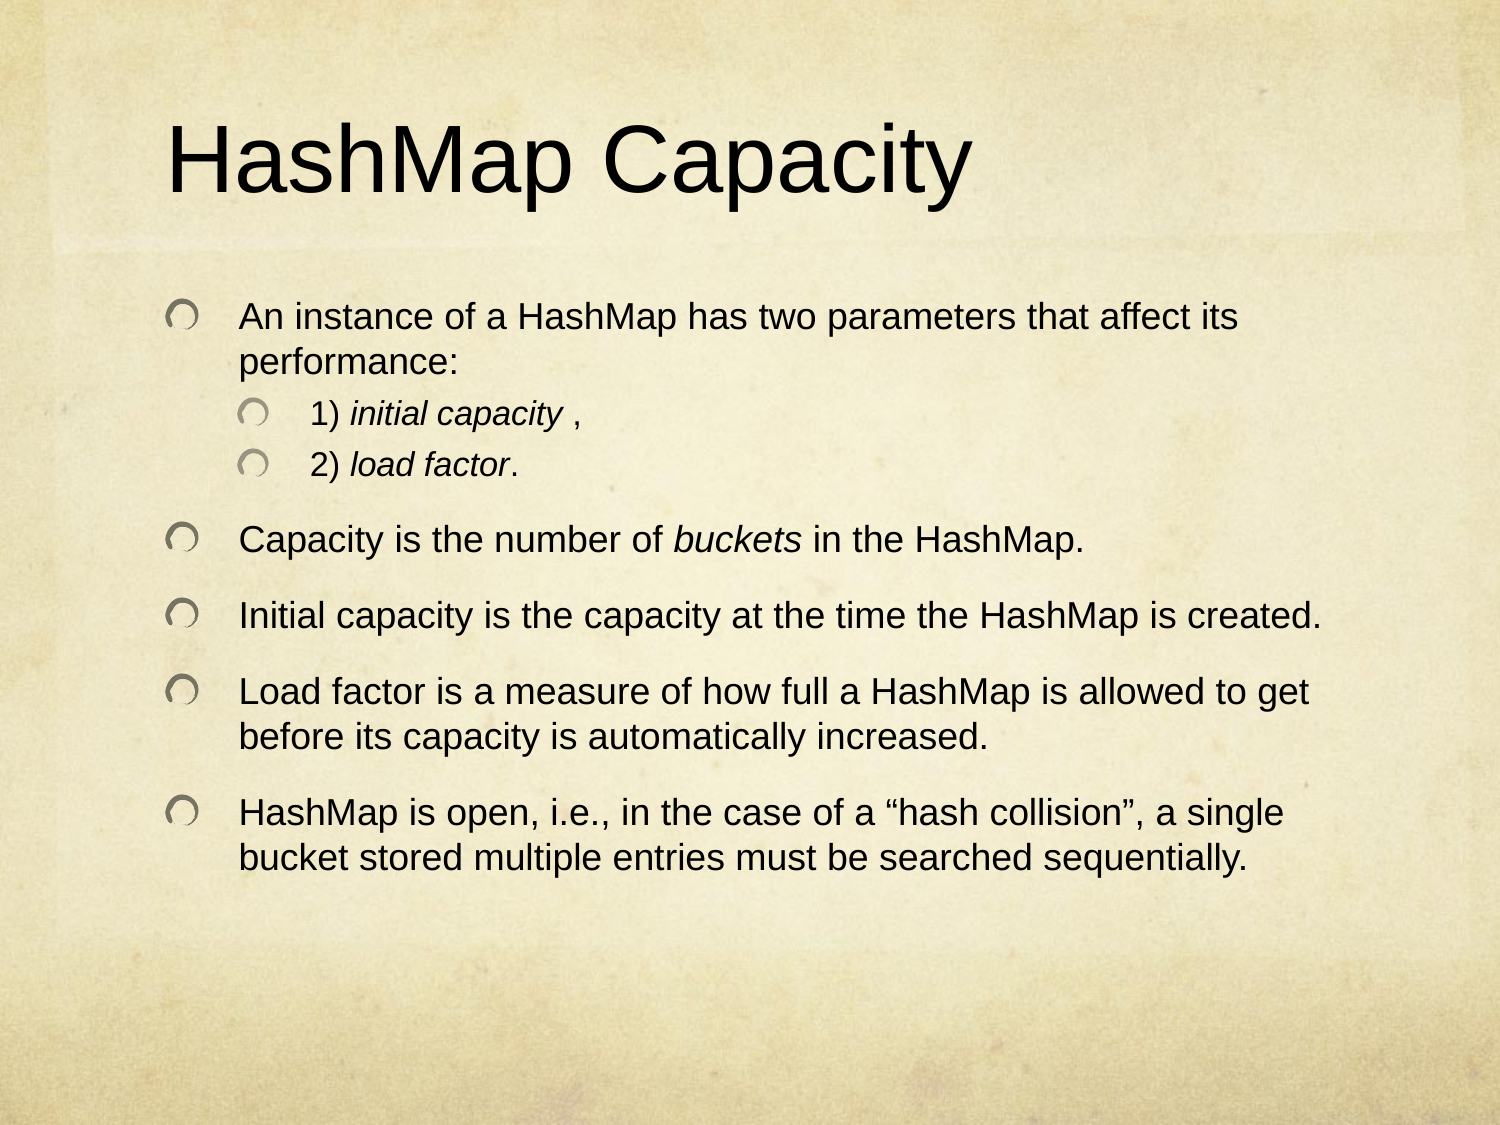

# HashMap Capacity
An instance of a HashMap has two parameters that affect its performance:
1) initial capacity ,
2) load factor.
Capacity is the number of buckets in the HashMap.
Initial capacity is the capacity at the time the HashMap is created.
Load factor is a measure of how full a HashMap is allowed to get before its capacity is automatically increased.
HashMap is open, i.e., in the case of a “hash collision”, a single bucket stored multiple entries must be searched sequentially.